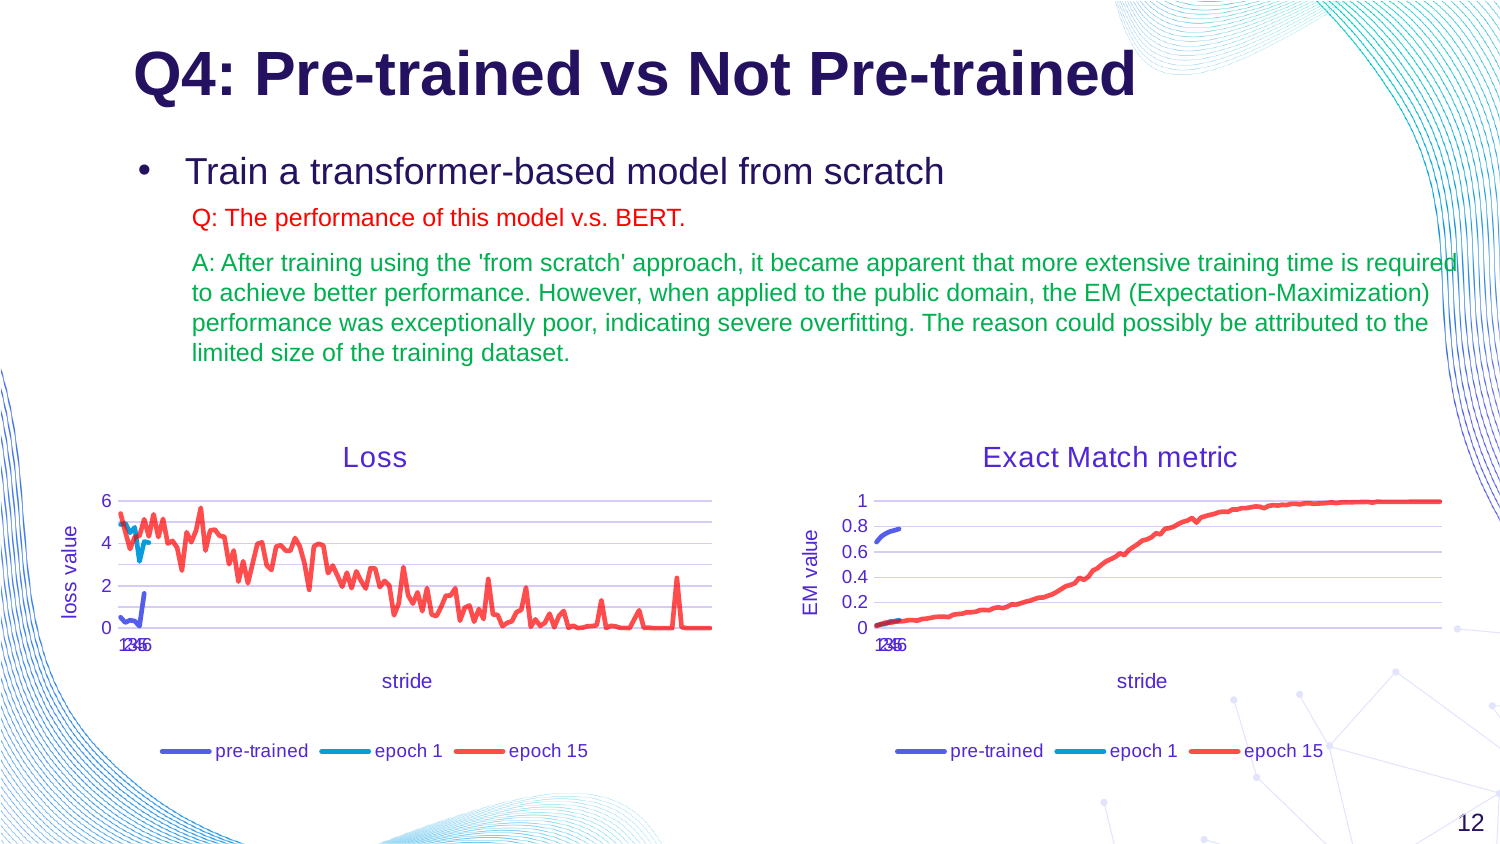

# Q4: Pre-trained vs Not Pre-trained
Train a transformer-based model from scratch
Q: The performance of this model v.s. BERT.
A: After training using the 'from scratch' approach, it became apparent that more extensive training time is required to achieve better performance. However, when applied to the public domain, the EM (Expectation-Maximization) performance was exceptionally poor, indicating severe overfitting. The reason could possibly be attributed to the limited size of the training dataset.

### Chart: Exact Match metric

| Category | pre-trained | epoch 1 | epoch 15 |
|---|---|---|---|

### Chart: Loss

| Category | pre-trained | epoch 1 | epoch 15 |
|---|---|---|---|